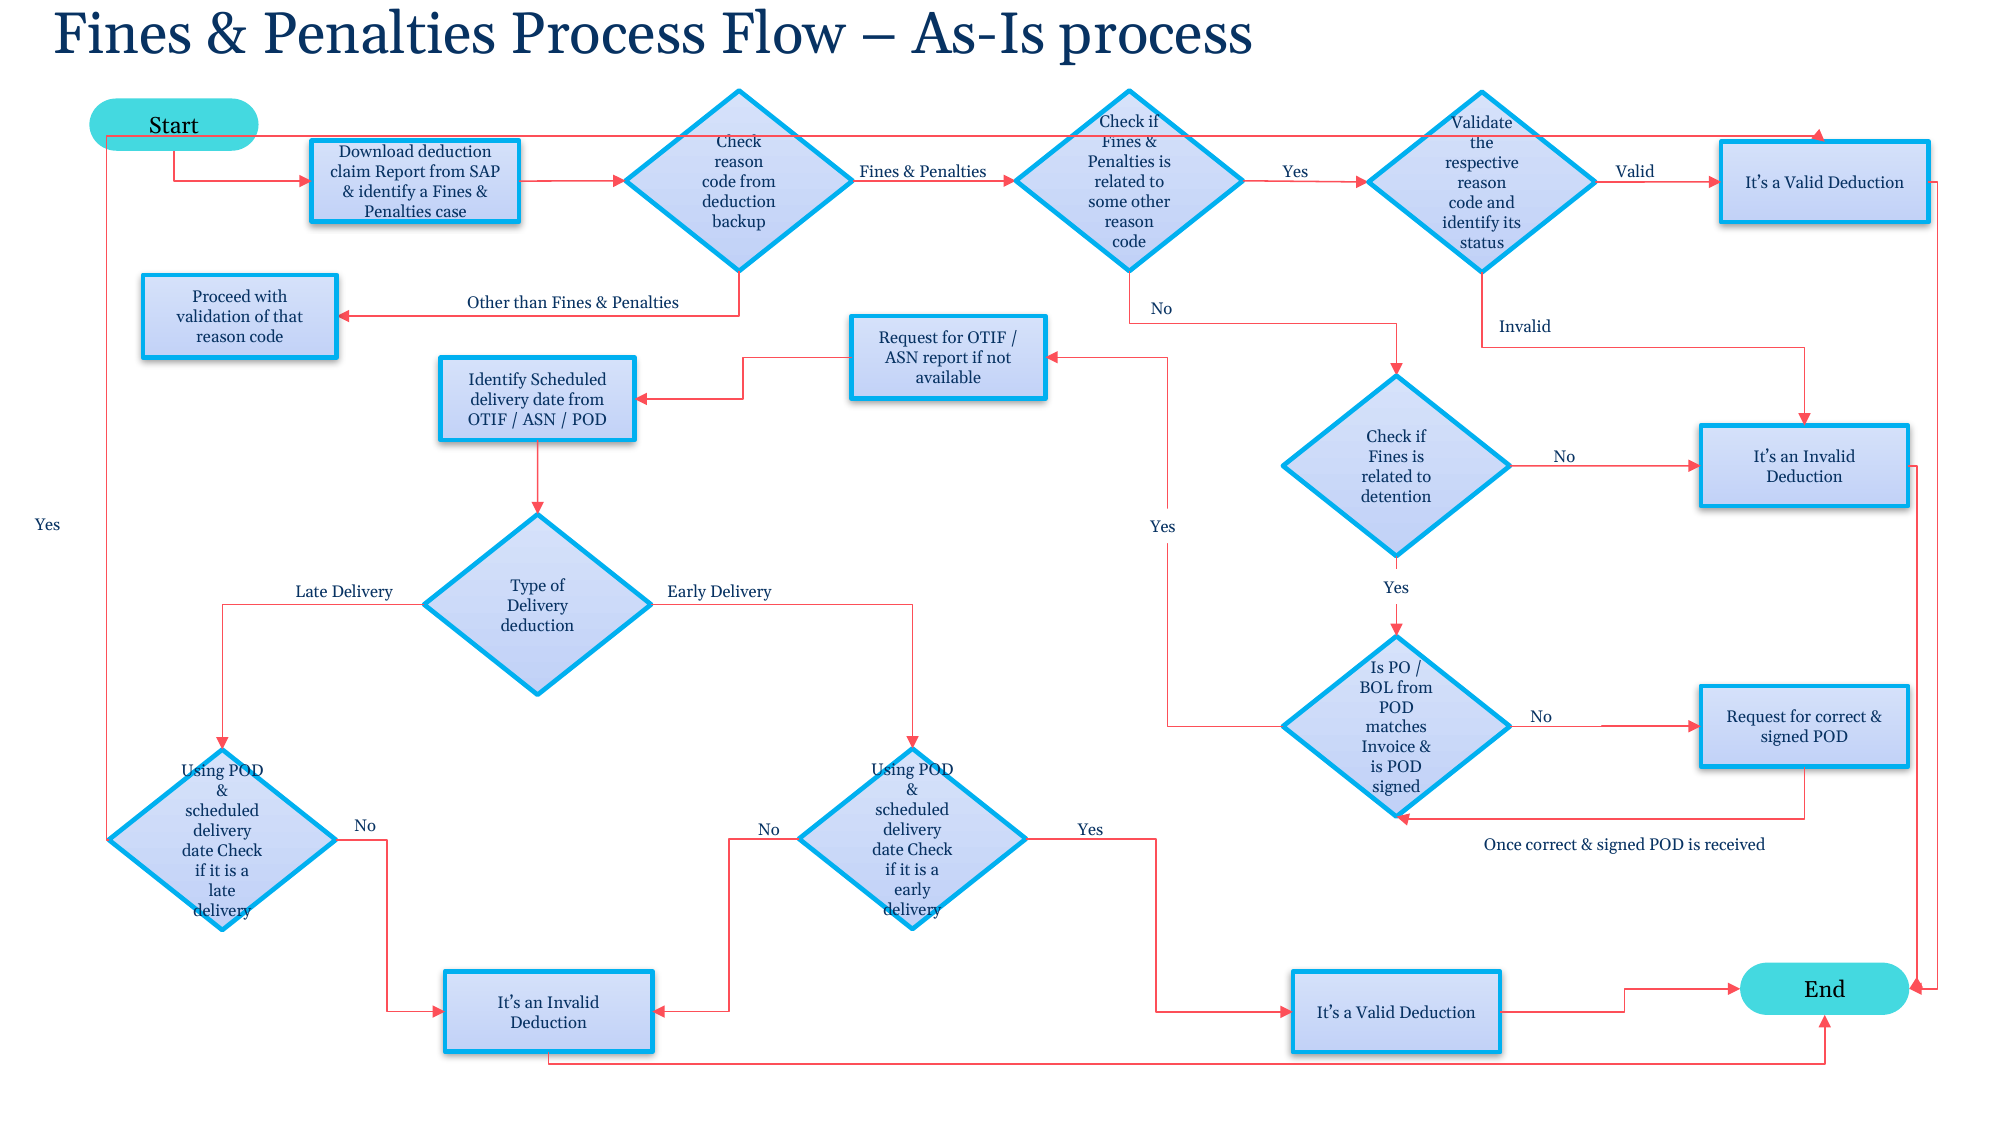

Fines & Penalties Process Flow – As-Is process
Check reason code from deduction backup
Check if Fines & Penalties is related to some other reason code
Validate the respective reason code and identify its status
Start
Download deduction claim Report from SAP & identify a Fines & Penalties case
It’s a Valid Deduction
Fines & Penalties
Valid
Yes
Proceed with validation of that reason code
Other than Fines & Penalties
No
Invalid
Request for OTIF / ASN report if not available
Identify Scheduled delivery date from OTIF / ASN / POD
Check if Fines is related to detention
It’s an Invalid Deduction
No
Yes
Yes
Type of Delivery deduction
Yes
Late Delivery
Early Delivery
Is PO / BOL from POD matches Invoice & is POD signed
Request for correct & signed POD
No
Using POD & scheduled delivery date Check if it is a early delivery
Using POD & scheduled delivery date Check if it is a late delivery
No
No
Yes
Once correct & signed POD is received
End
It’s an Invalid Deduction
It’s a Valid Deduction